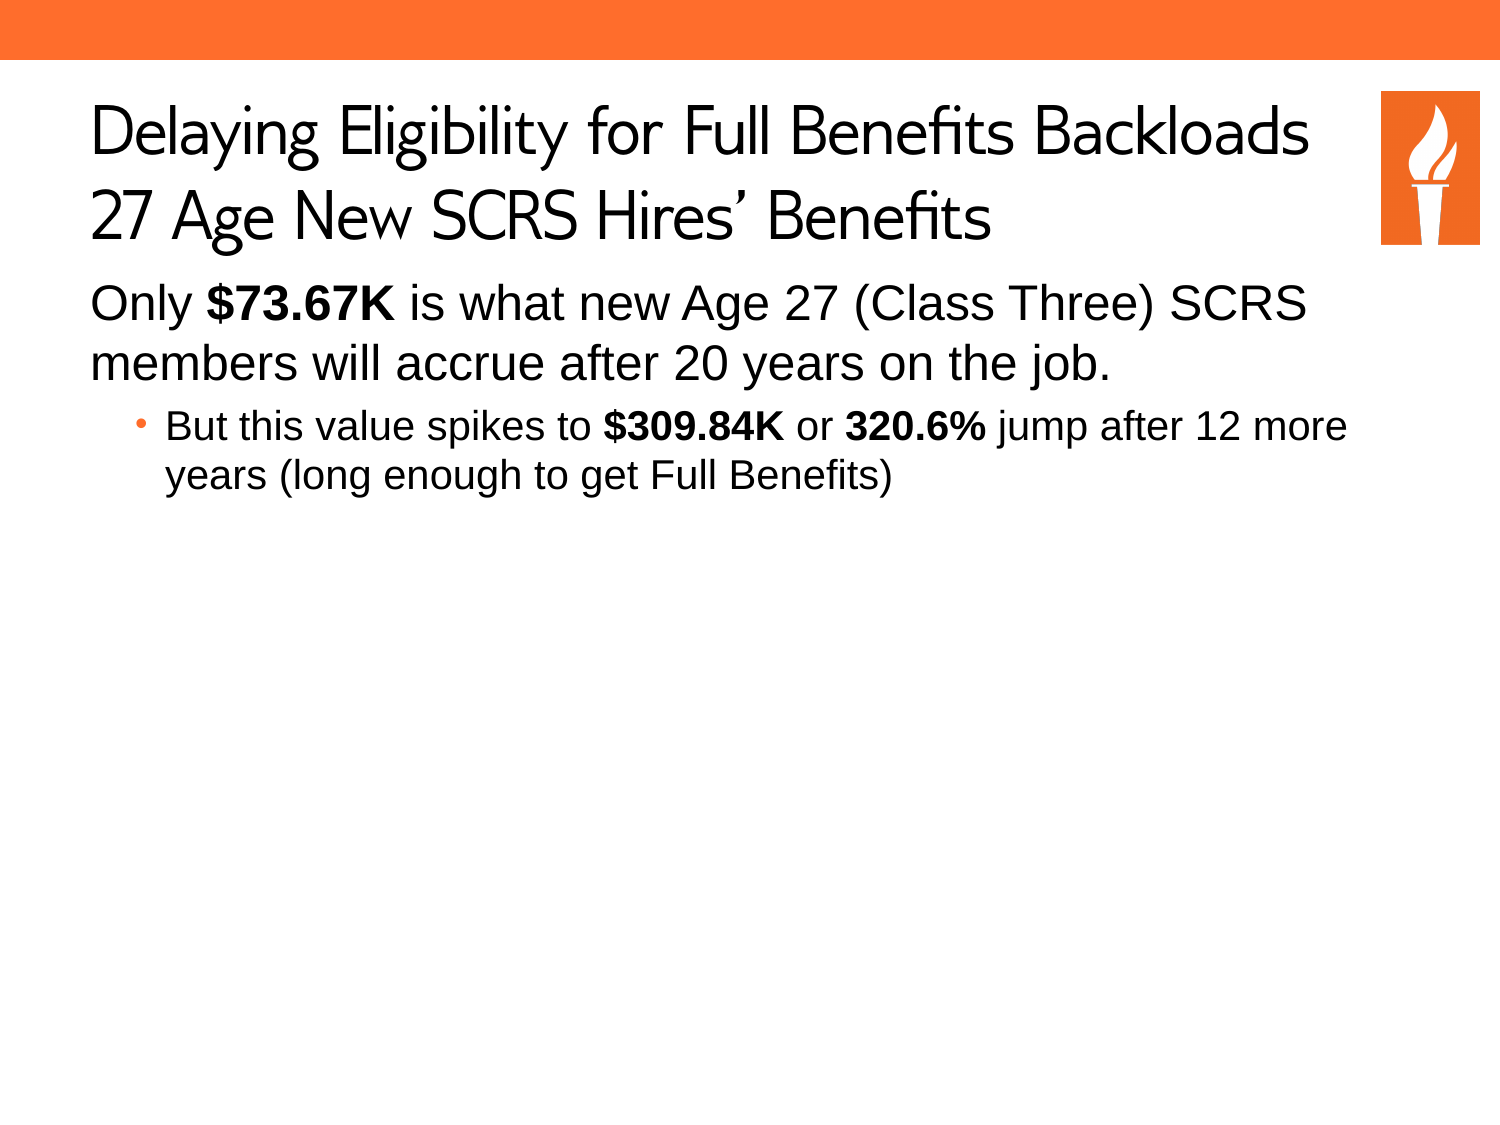

# Delaying Eligibility for Full Benefits Backloads 27 Age New SCRS Hires’ Benefits
Only $73.67K is what new Age 27 (Class Three) SCRS members will accrue after 20 years on the job.
But this value spikes to $309.84K or 320.6% jump after 12 more years (long enough to get Full Benefits)